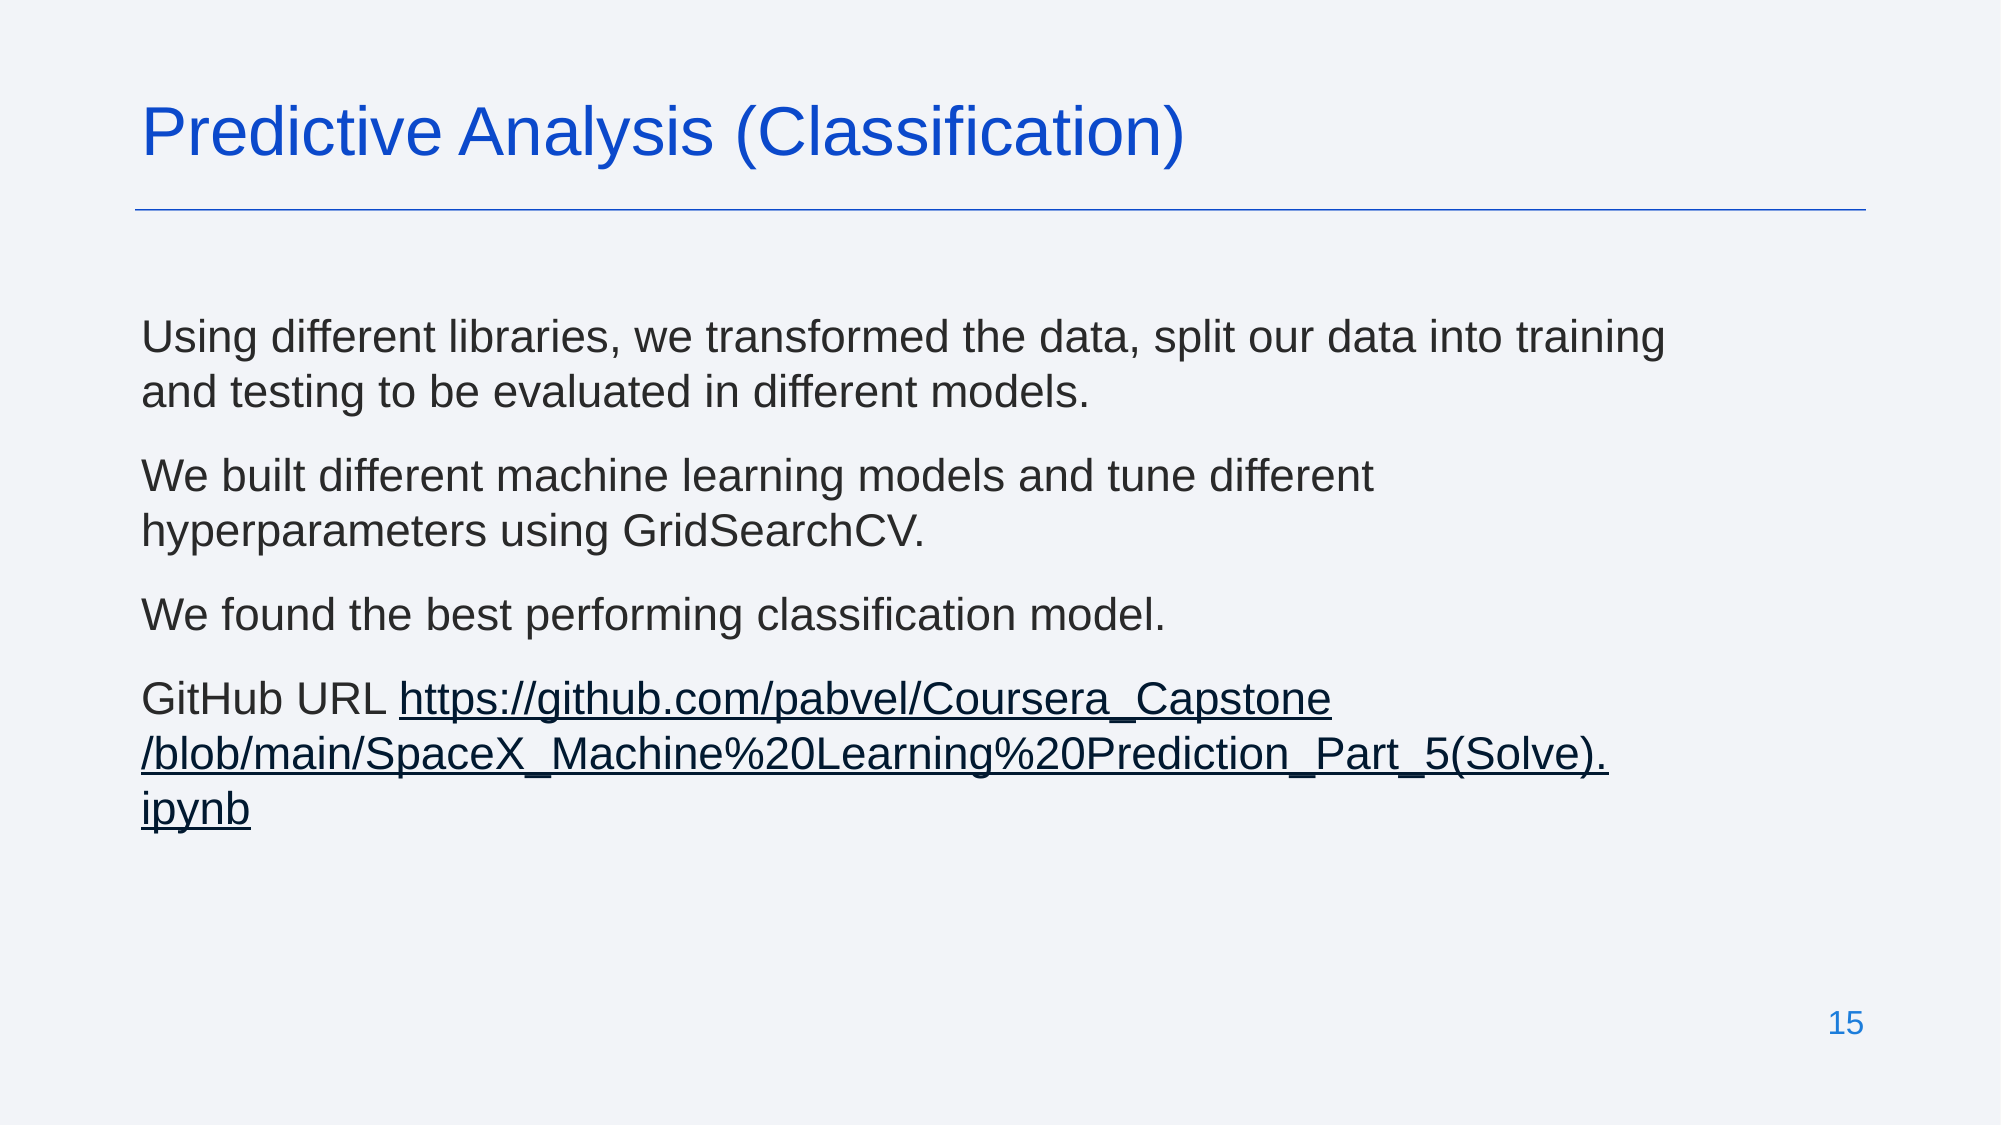

Predictive Analysis (Classification)
Using different libraries, we transformed the data, split our data into training and testing to be evaluated in different models.
We built different machine learning models and tune different hyperparameters using GridSearchCV.
We found the best performing classification model.
GitHub URL https://github.com/pabvel/Coursera_Capstone/blob/main/SpaceX_Machine%20Learning%20Prediction_Part_5(Solve).ipynb
15